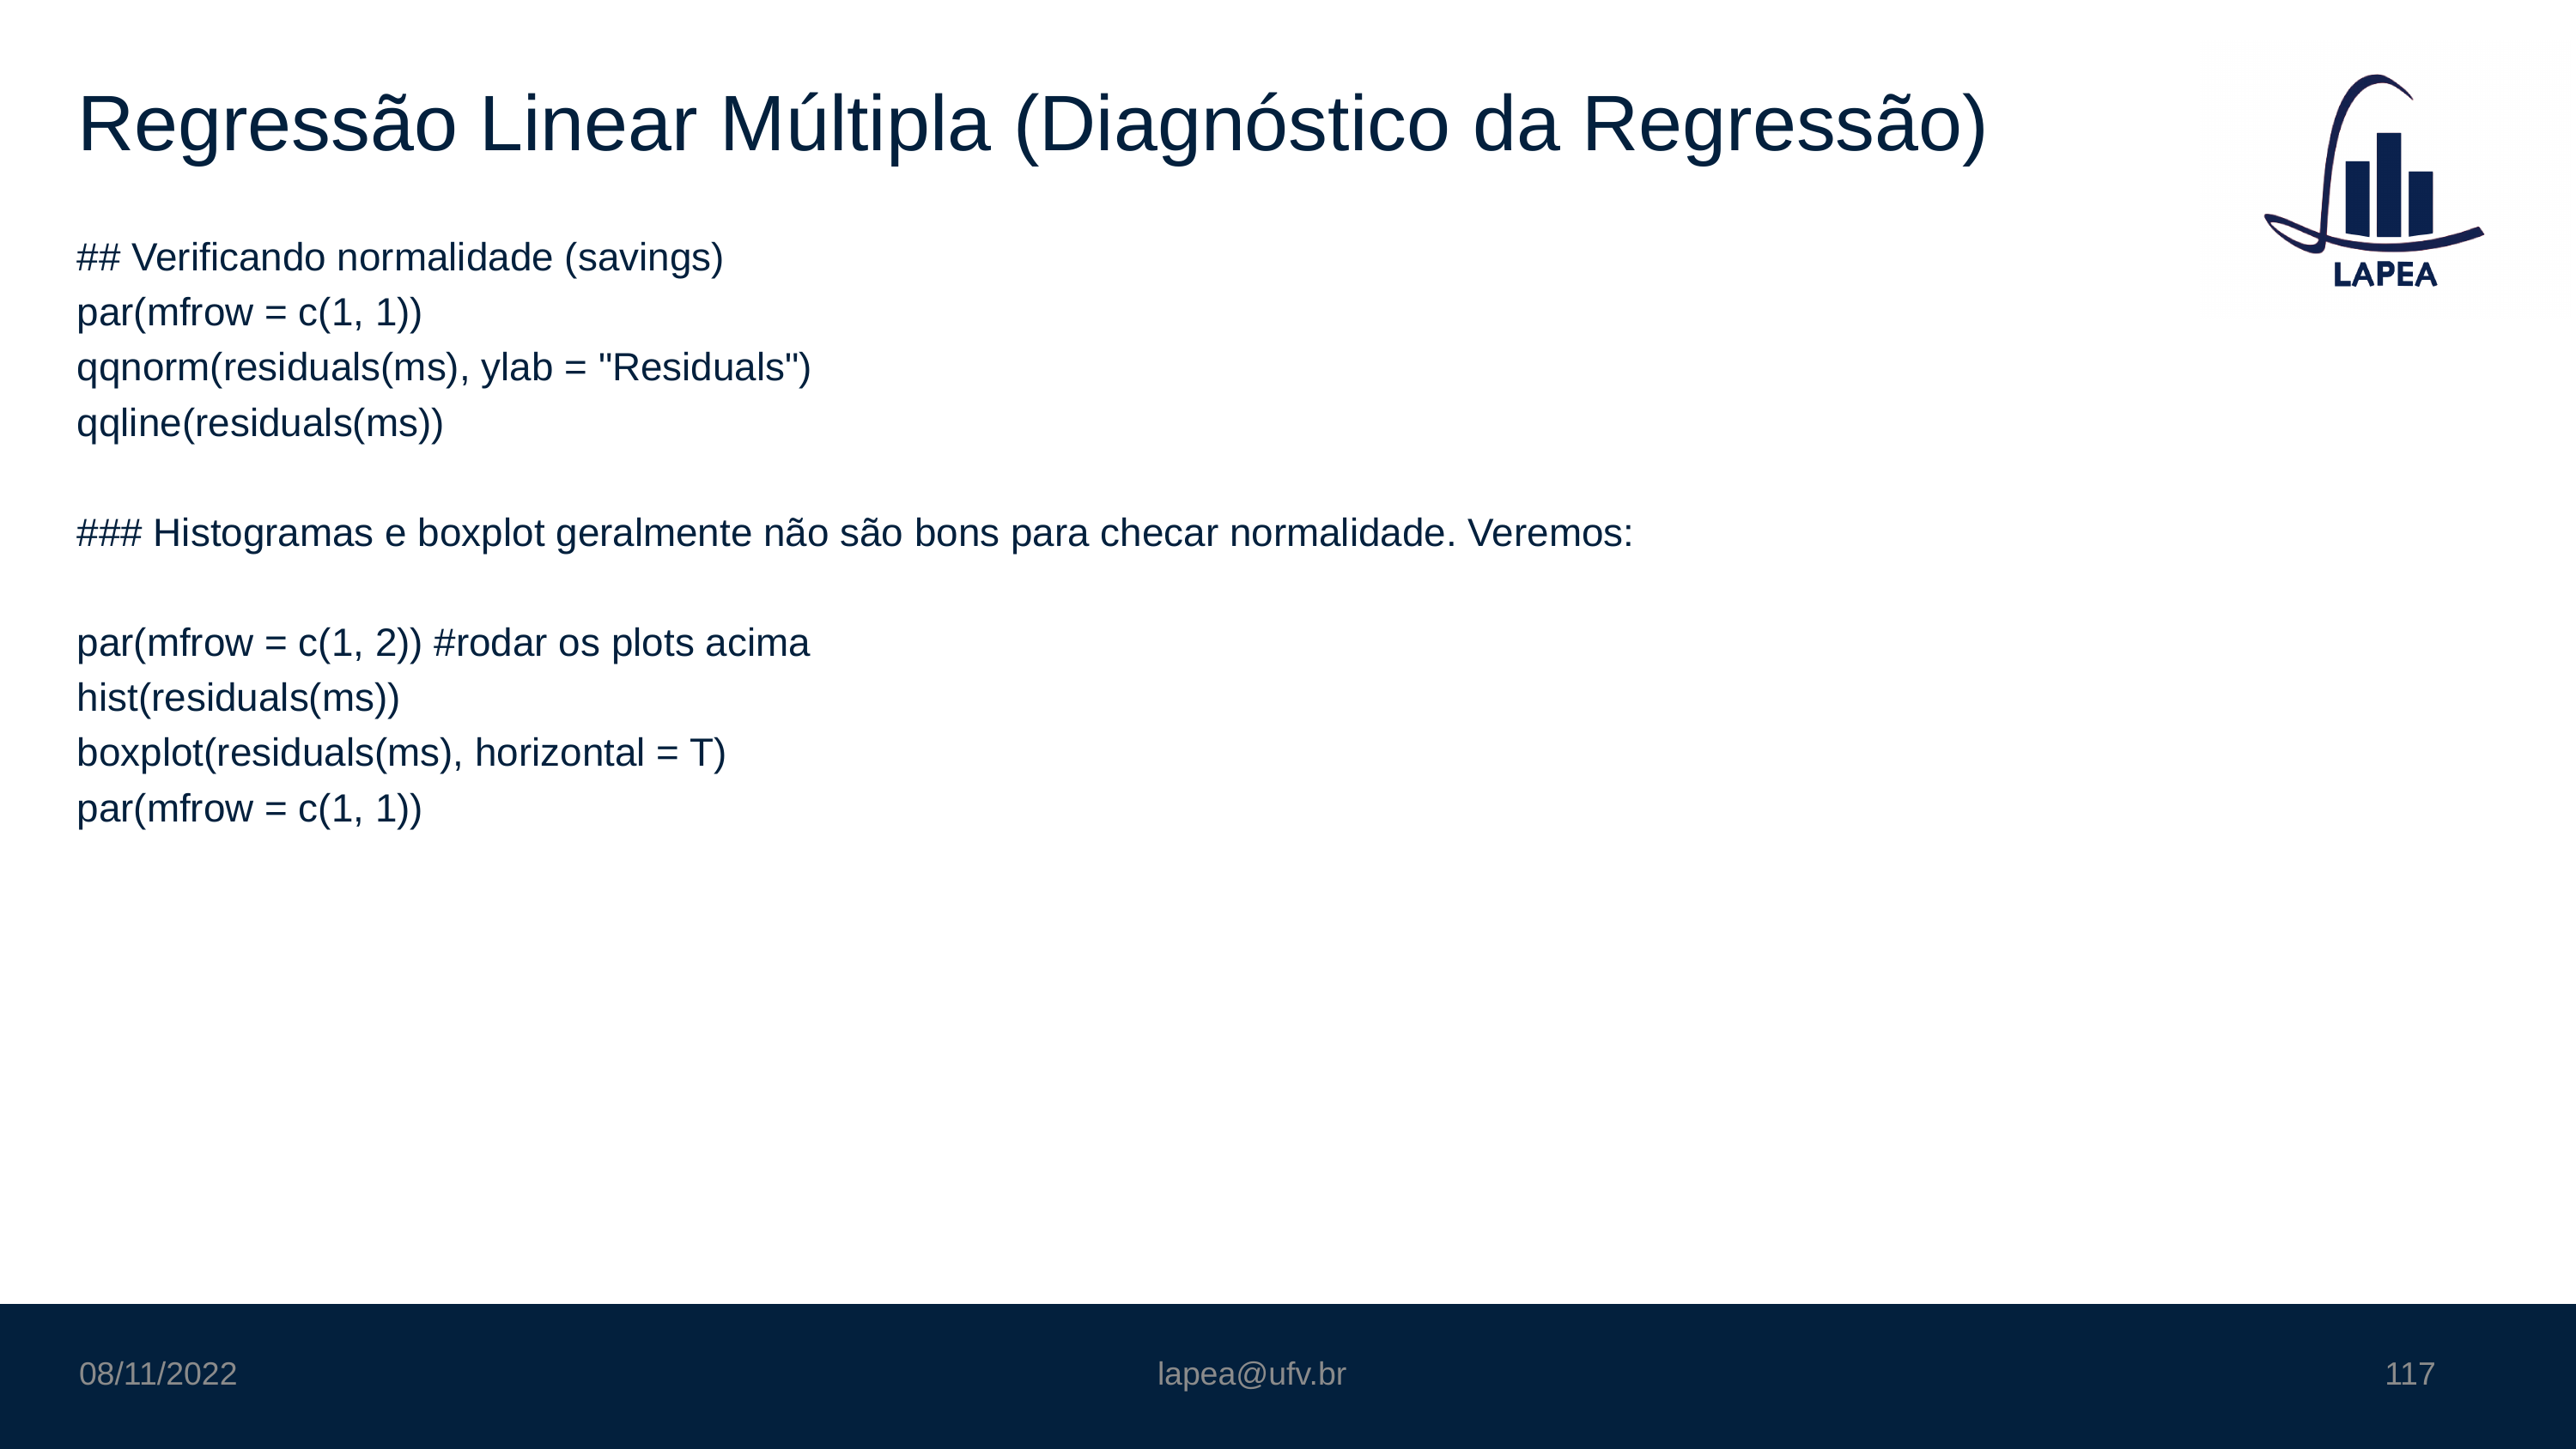

# Regressão Linear Múltipla (Diagnóstico da Regressão)
## Verificando normalidade (savings)
par(mfrow = c(1, 1))
qqnorm(residuals(ms), ylab = "Residuals")
qqline(residuals(ms))

### Histogramas e boxplot geralmente não são bons para checar normalidade. Veremos:

par(mfrow = c(1, 2)) #rodar os plots acima
hist(residuals(ms))
boxplot(residuals(ms), horizontal = T)
par(mfrow = c(1, 1))
08/11/2022
lapea@ufv.br
117